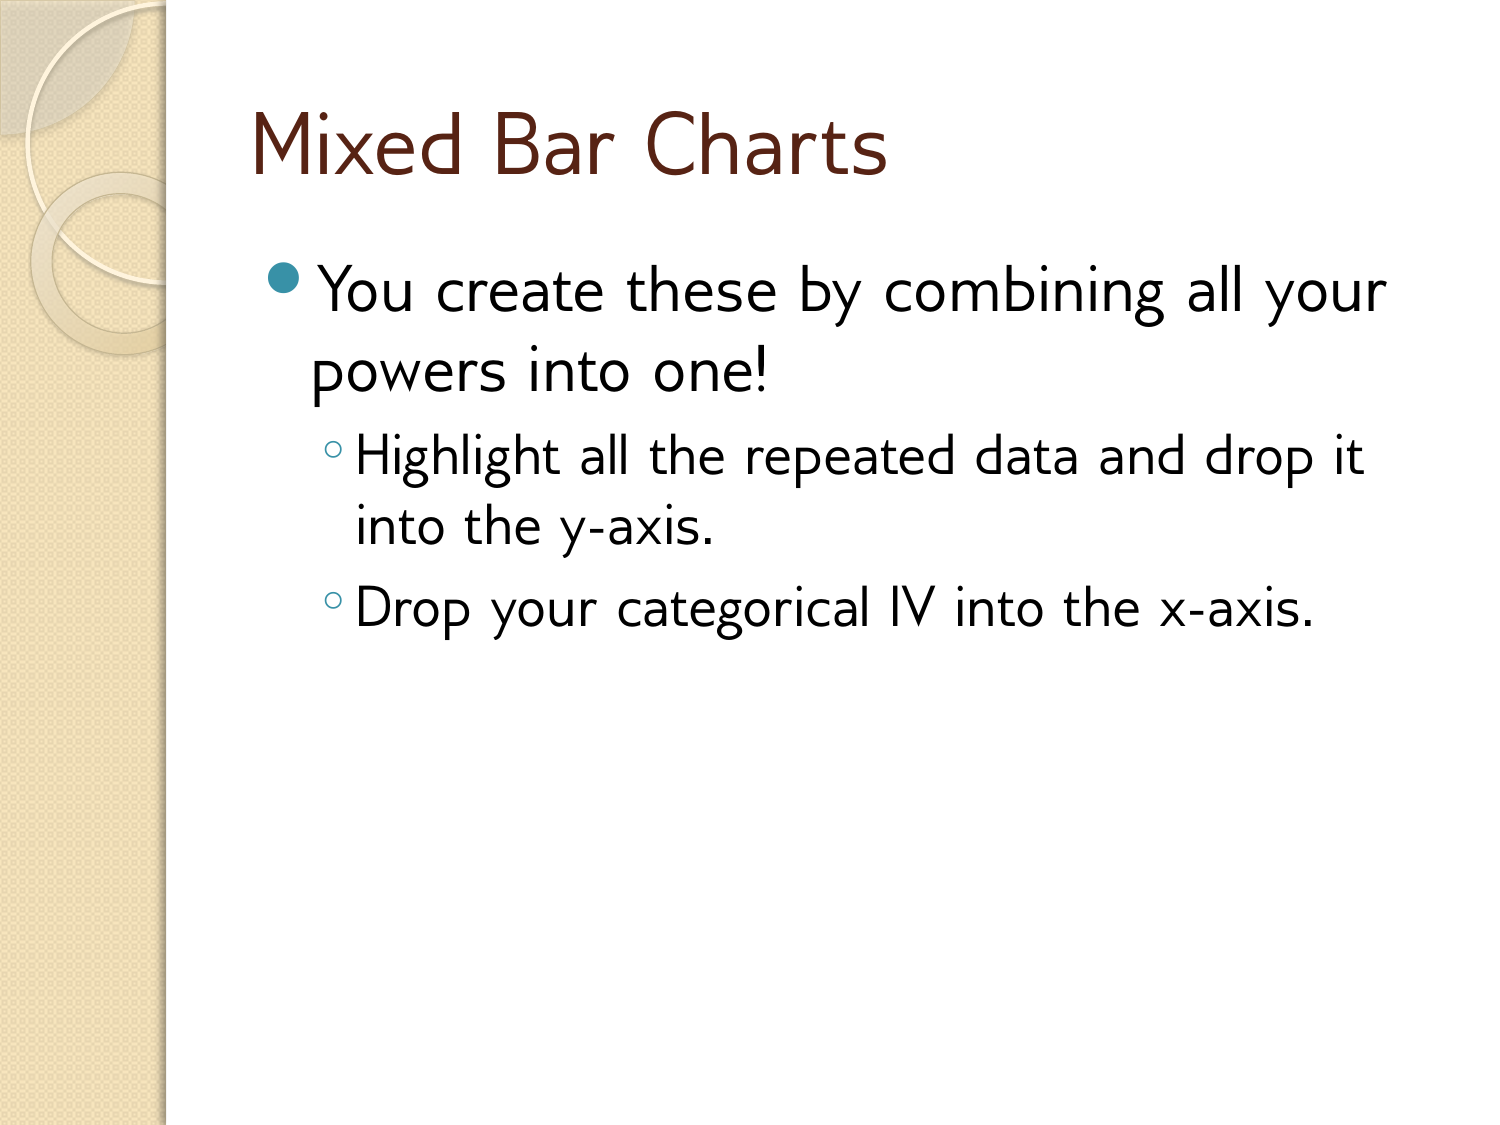

# Mixed Bar Charts
You create these by combining all your powers into one!
Highlight all the repeated data and drop it into the y-axis.
Drop your categorical IV into the x-axis.